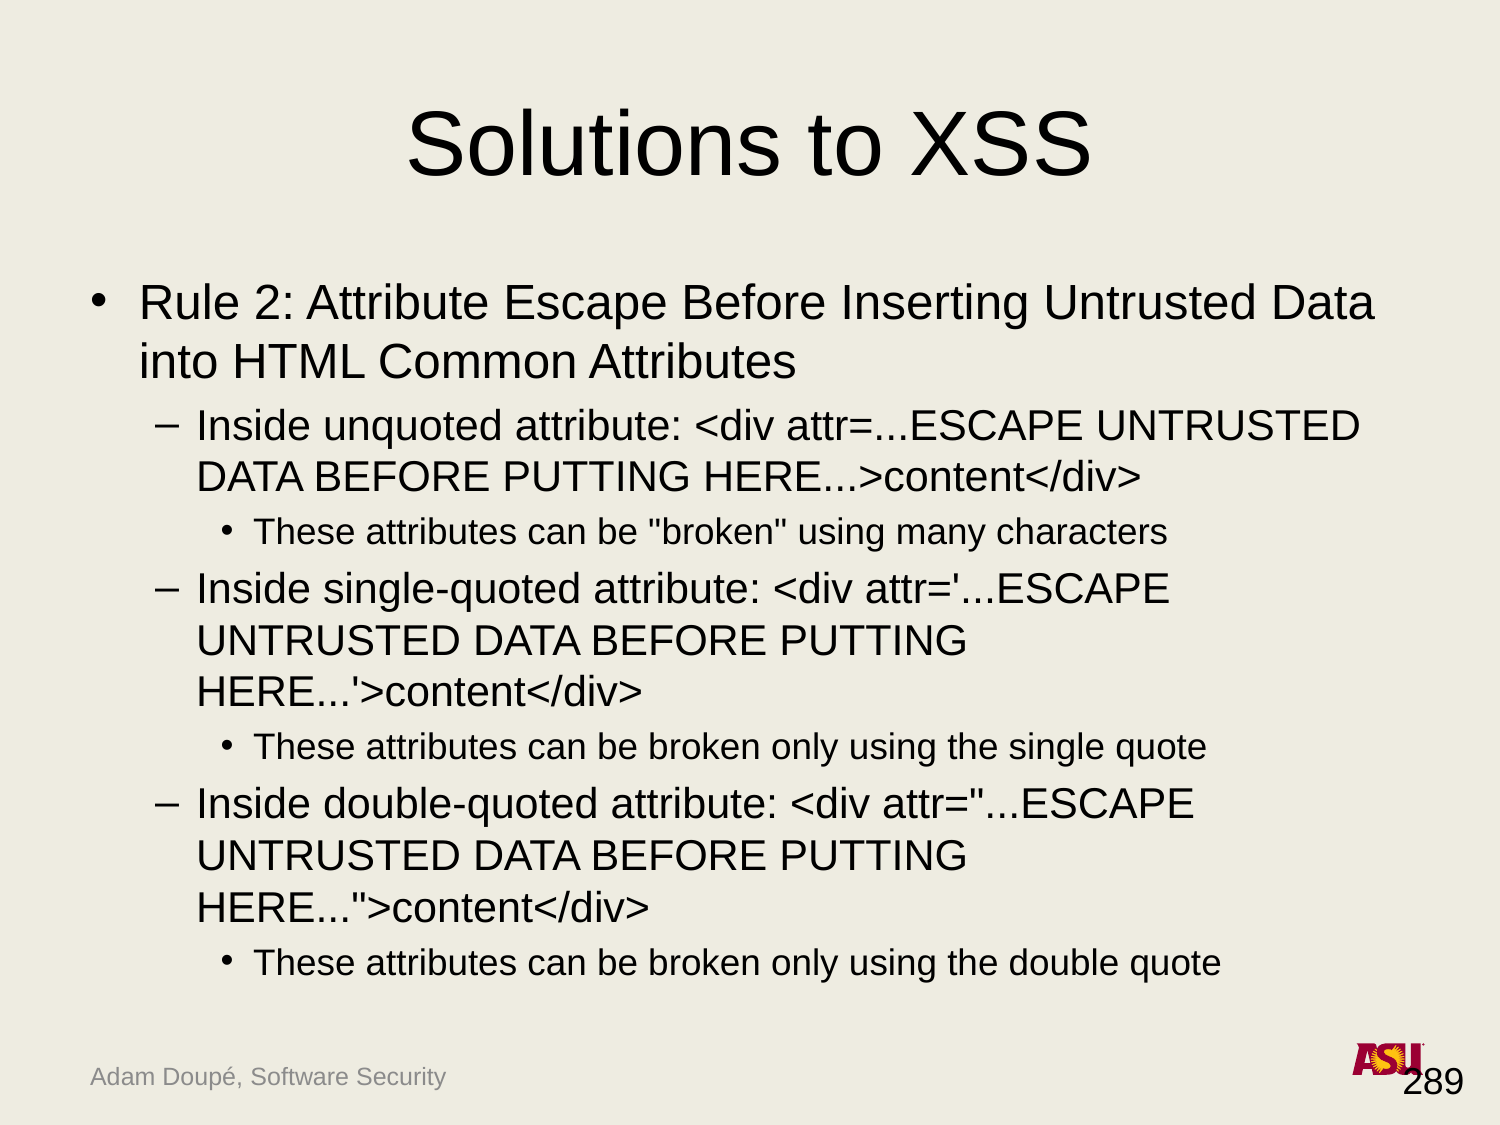

# Solutions to XSS
Rule 2: Attribute Escape Before Inserting Untrusted Data into HTML Common Attributes
Inside unquoted attribute: <div attr=...ESCAPE UNTRUSTED DATA BEFORE PUTTING HERE...>content</div>
These attributes can be "broken" using many characters
Inside single-quoted attribute: <div attr='...ESCAPE UNTRUSTED DATA BEFORE PUTTING HERE...'>content</div>
These attributes can be broken only using the single quote
Inside double-quoted attribute: <div attr="...ESCAPE UNTRUSTED DATA BEFORE PUTTING HERE...">content</div>
These attributes can be broken only using the double quote
289